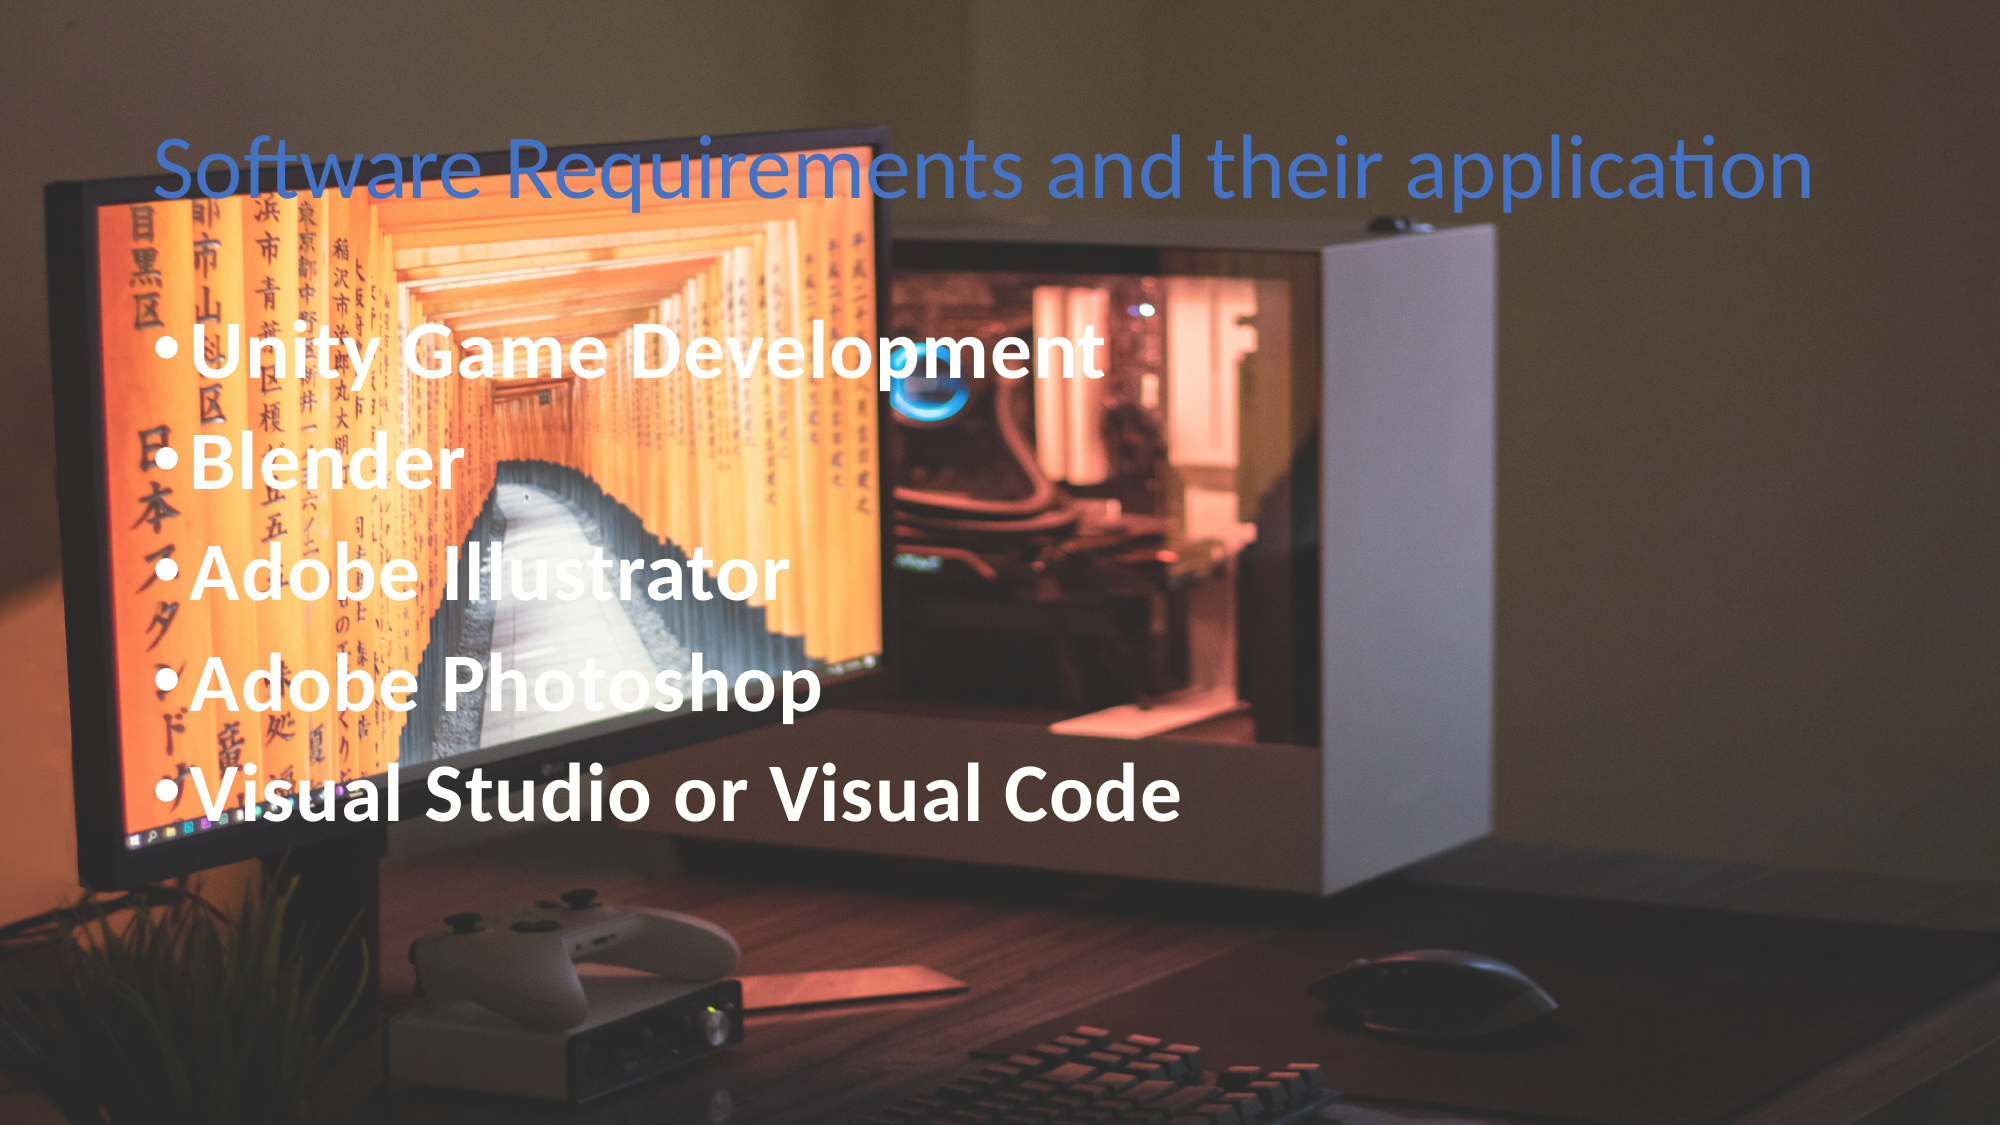

# Software Requirements and their application
Unity Game Development
Blender
Adobe Illustrator
Adobe Photoshop
Visual Studio or Visual Code